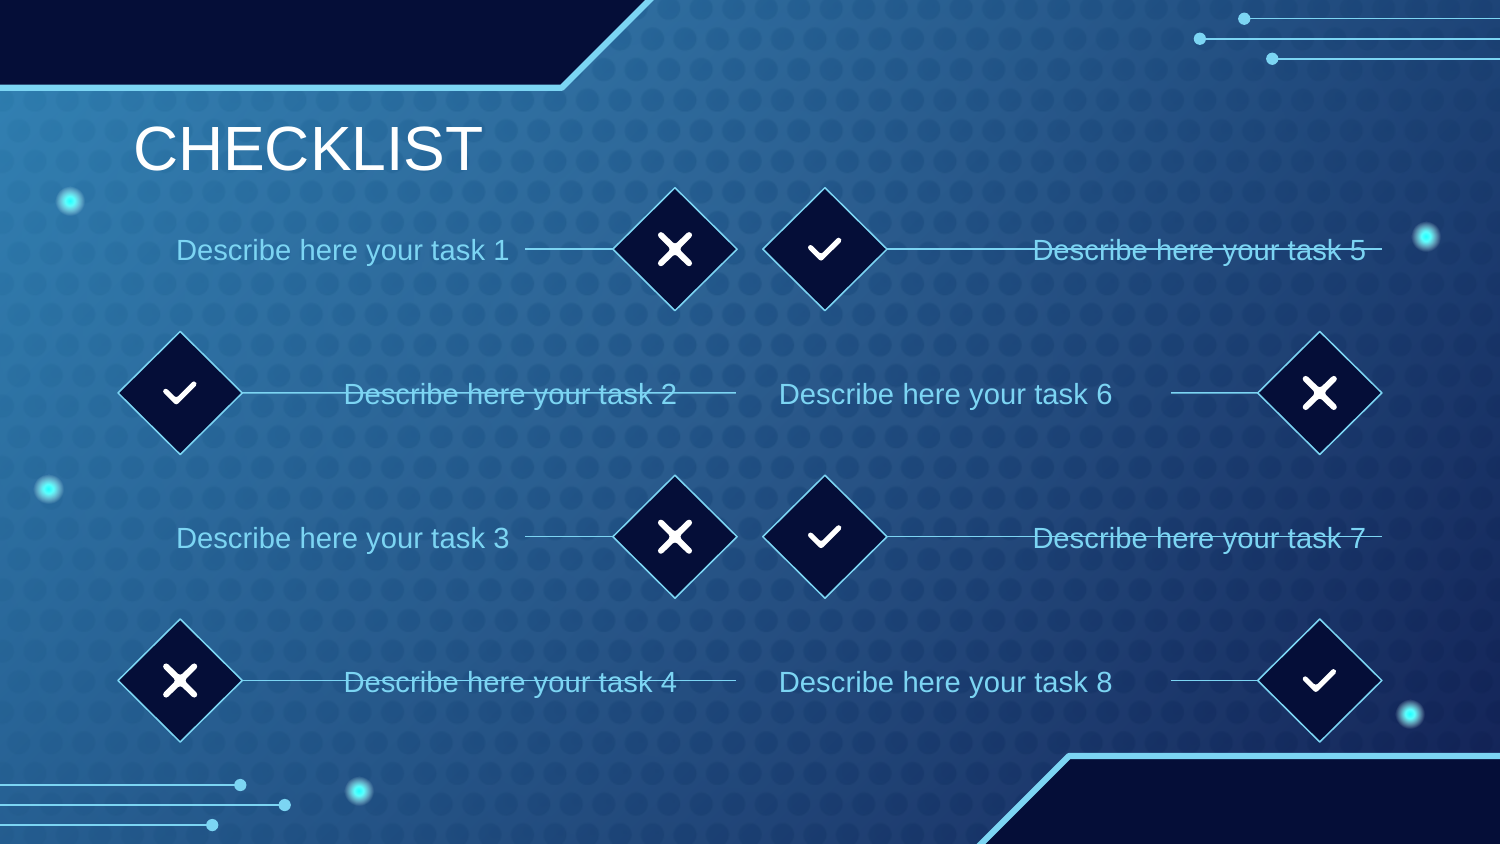

# CHECKLIST

Describe here your task 1

Describe here your task 5

Describe here your task 2

Describe here your task 6

Describe here your task 3

Describe here your task 7

Describe here your task 4

Describe here your task 8